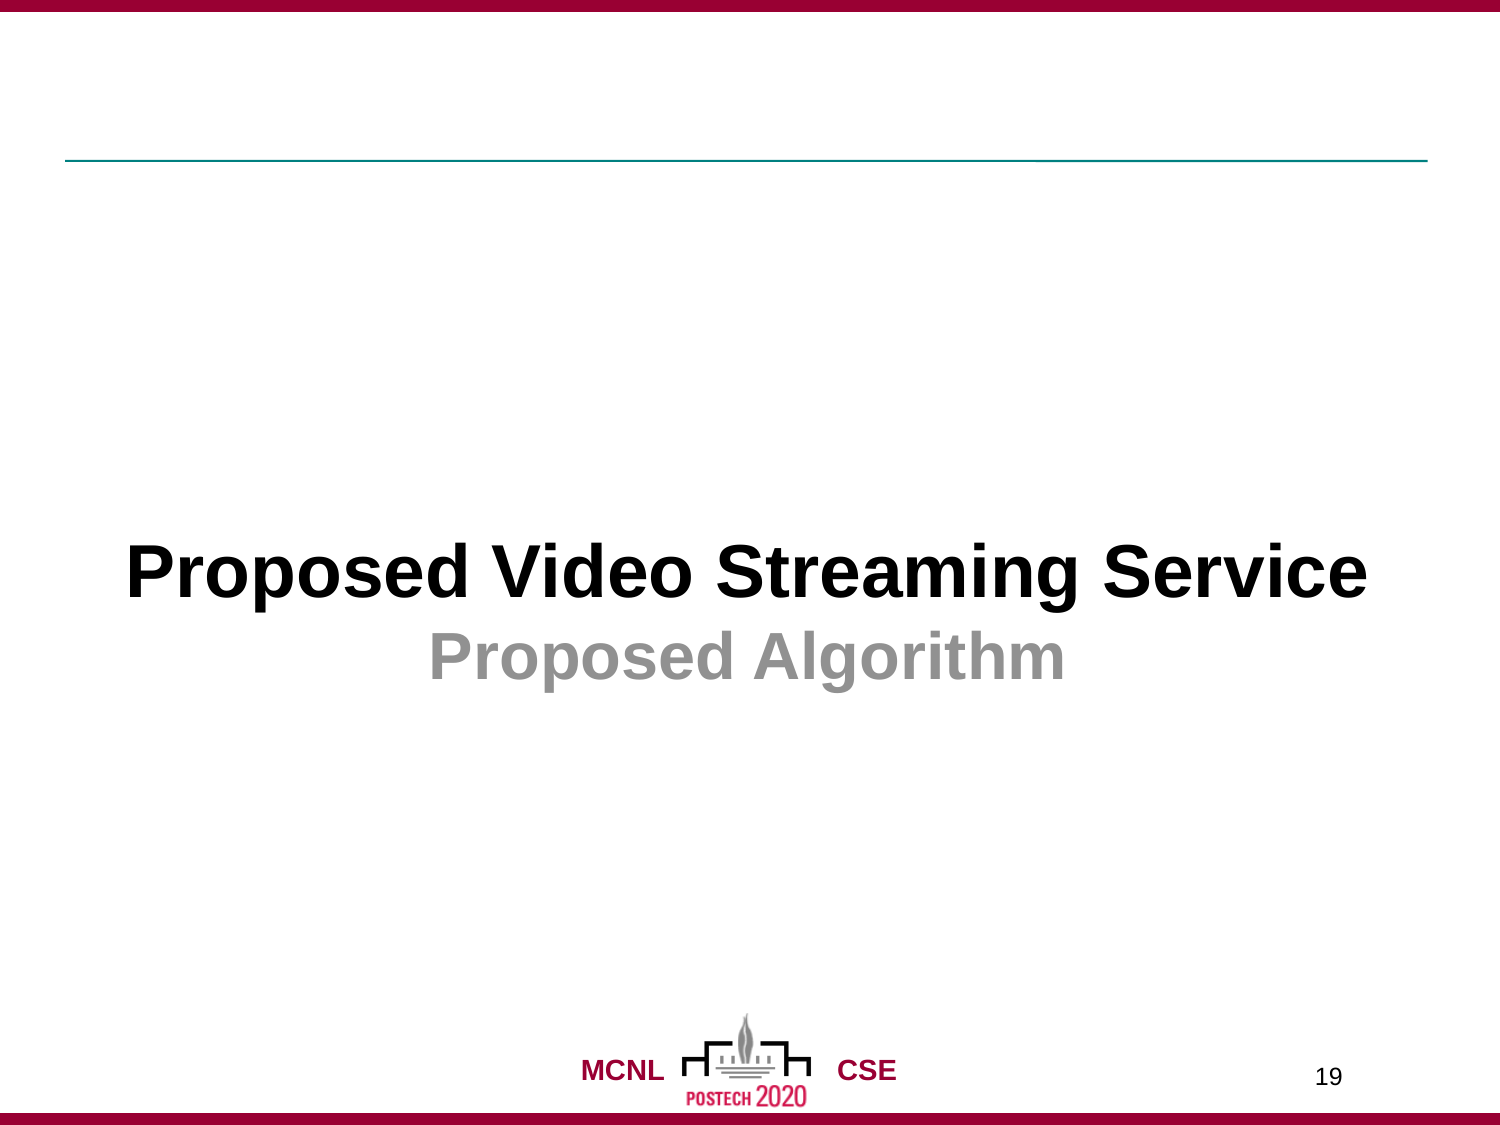

19
#

Proposed Video Streaming Service
Proposed Algorithm